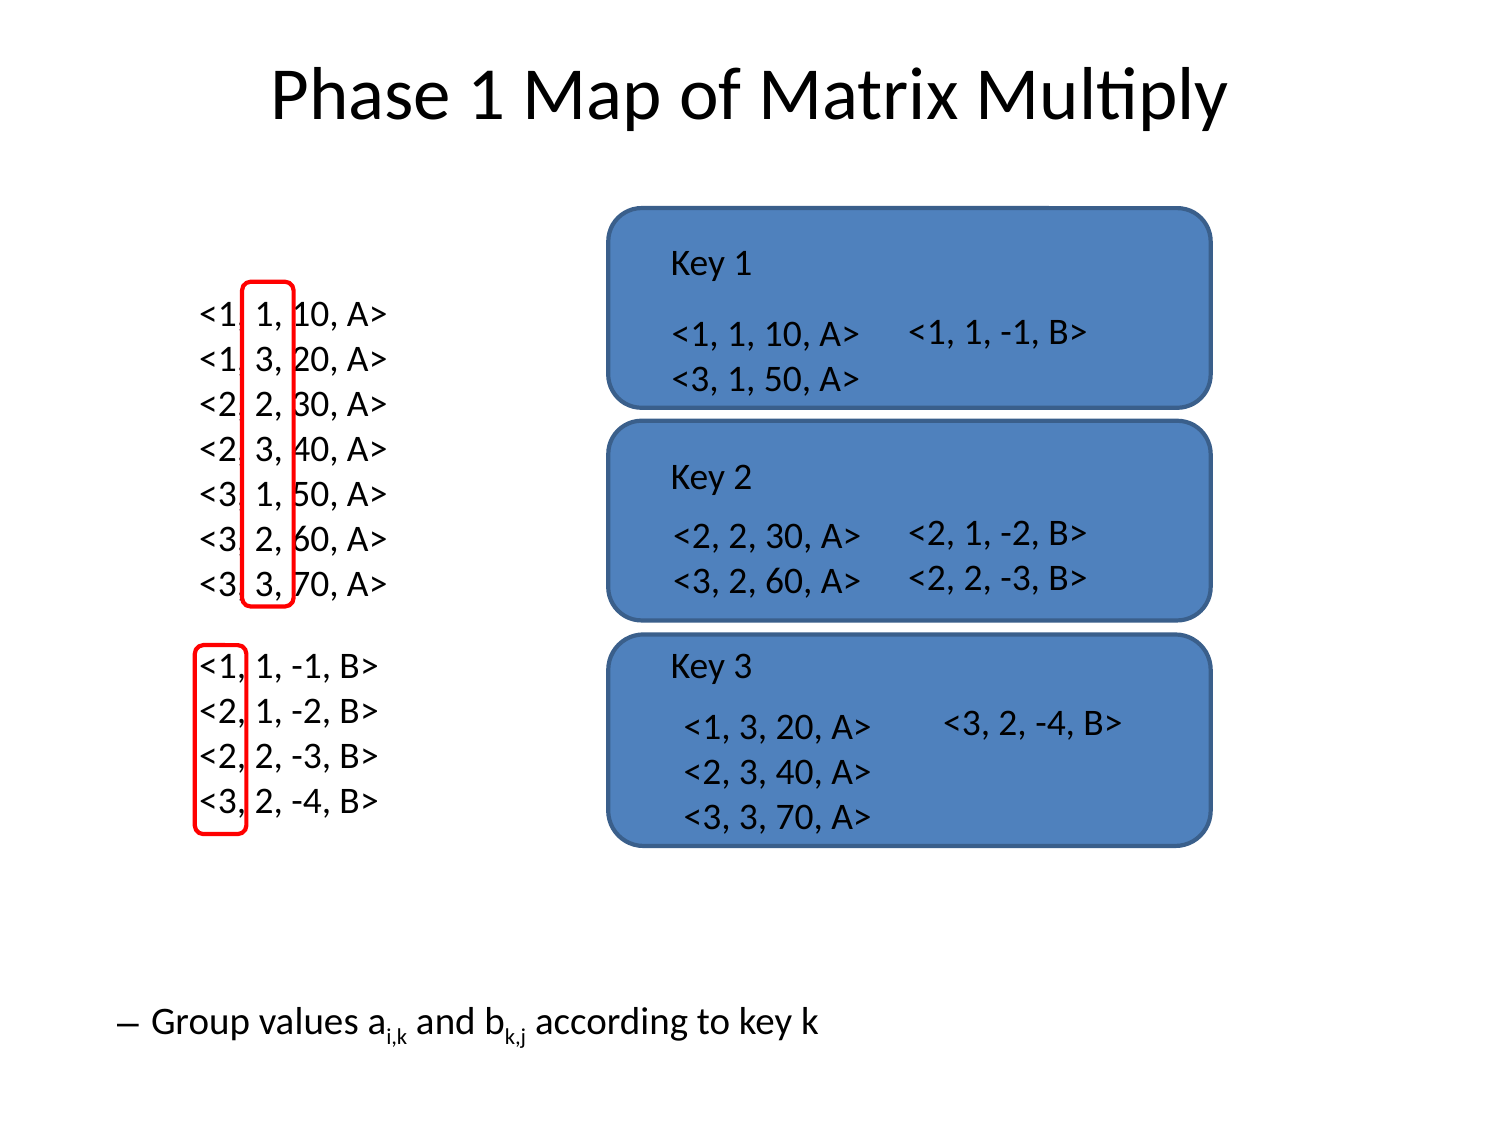

# Phase 1 Map of Matrix Multiply

Key 1
<1, 1, 10, A>
<1, 3, 20, A>
<2, 2, 30, A>
<2, 3, 40, A>
<3, 1, 50, A>
<3, 2, 60, A>
<3, 3, 70, A>

<1, 1, -1, B>
<1, 1, 10, A>
<3, 1, 50, A>

Key 2
<2, 1, -2, B>
<2, 2, -3, B>
<2, 2, 30, A>
<3, 2, 60, A>
<1, 1, -1, B>
<2, 1, -2, B>
<2, 2, -3, B>
<3, 2, -4, B>
Key 3

<3, 2, -4, B>
<1, 3, 20, A>
<2, 3, 40, A>
<3, 3, 70, A>
Group values ai,k and bk,j according to key k